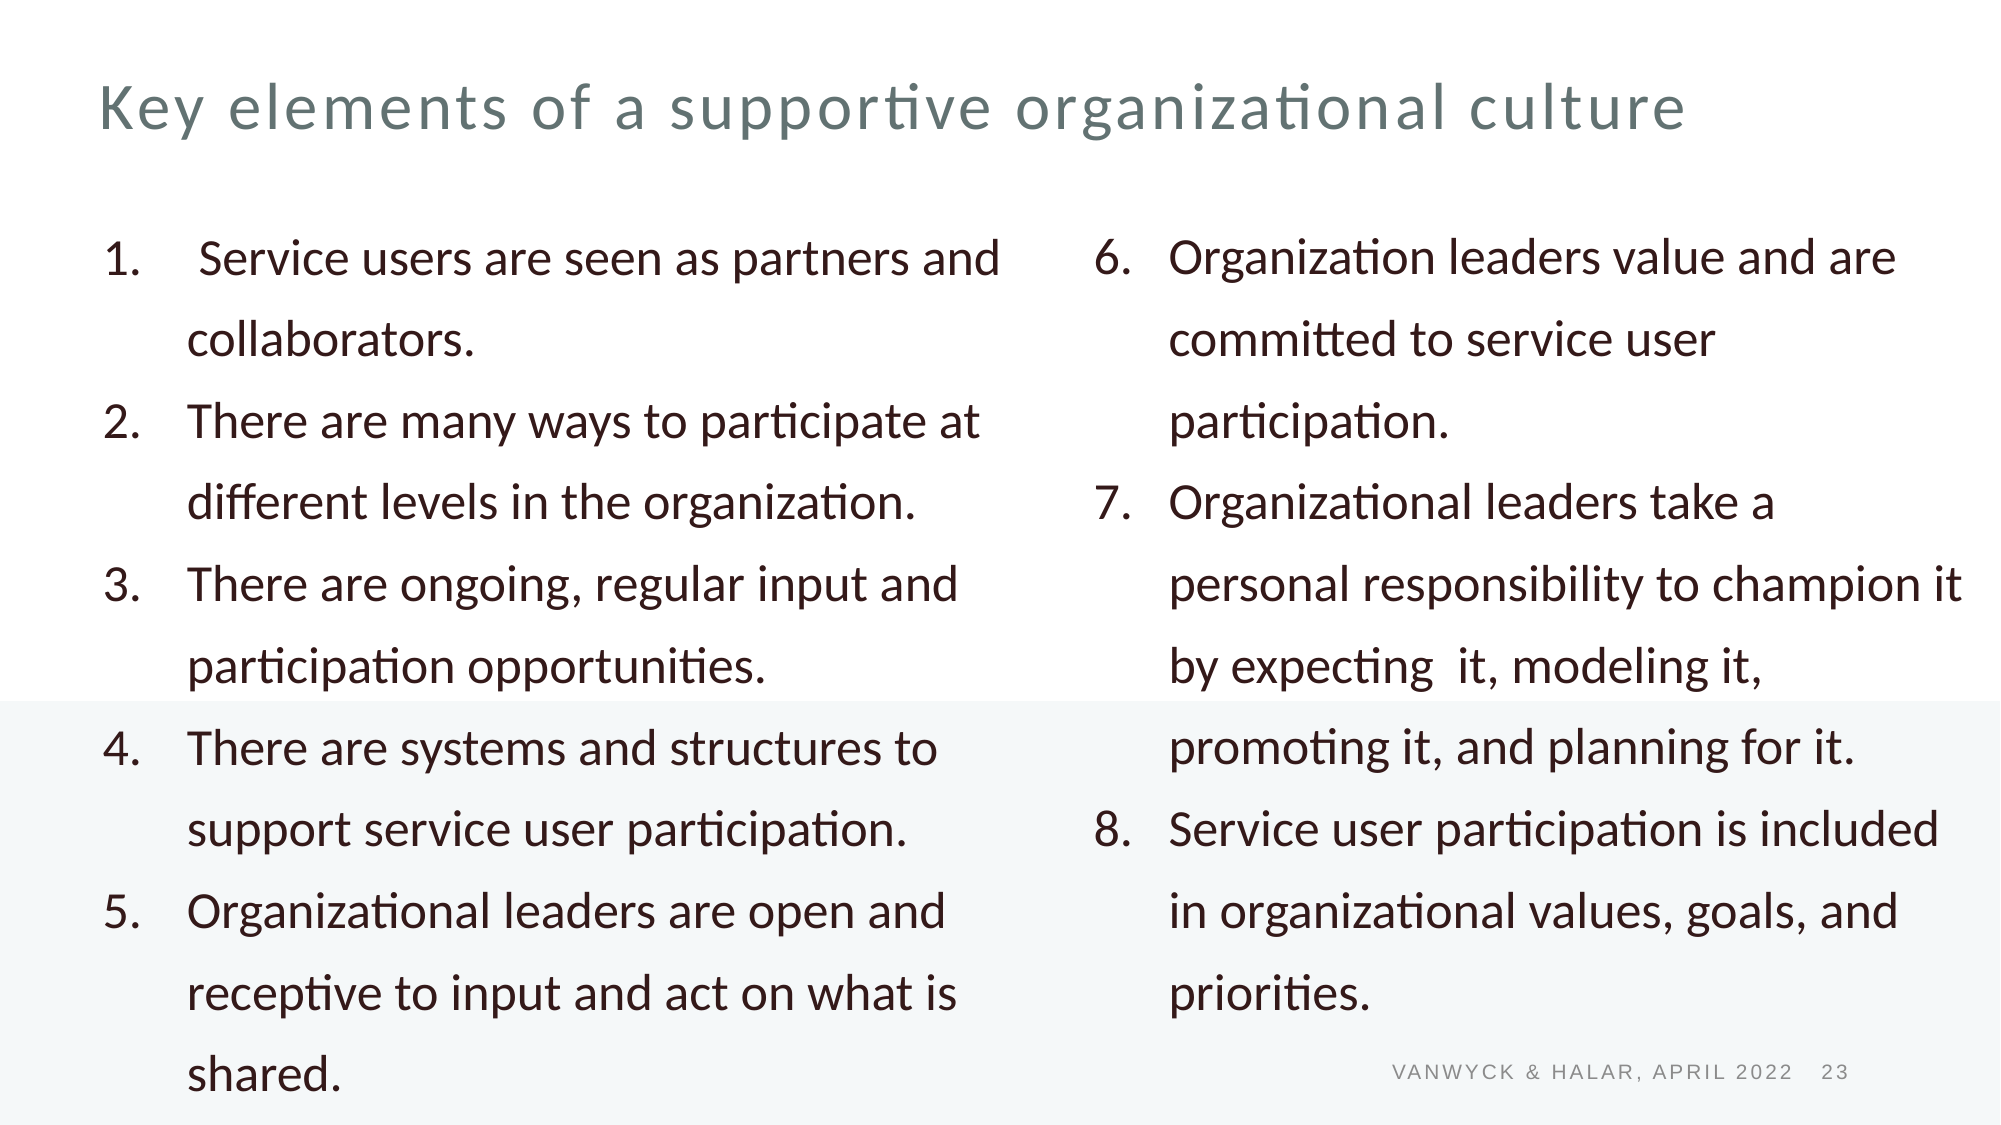

Key elements of a supportive organizational culture
 Service users are seen as partners and collaborators.
There are many ways to participate at different levels in the organization.
There are ongoing, regular input and participation opportunities.
There are systems and structures to support service user participation.
Organizational leaders are open and receptive to input and act on what is shared.
Organization leaders value and are committed to service user participation.
Organizational leaders take a personal responsibility to champion it by expecting  it, modeling it, promoting it, and planning for it.
Service user participation is included in organizational values, goals, and priorities.
Vanwyck & halar, April 2022   23